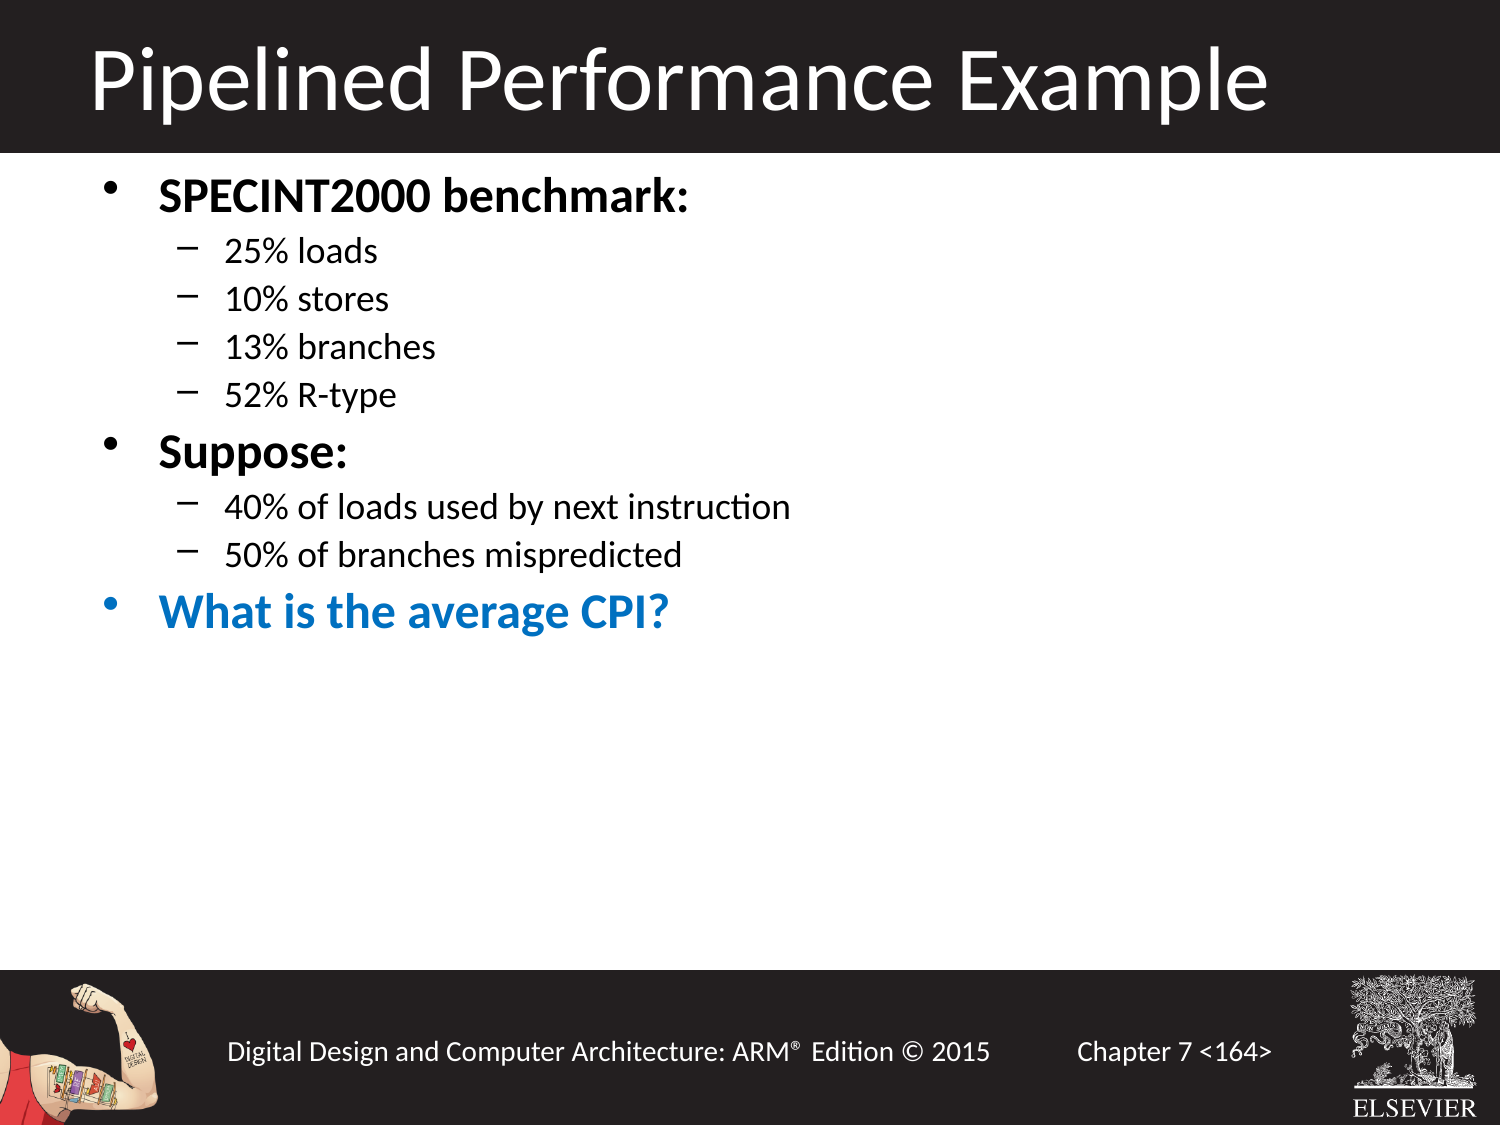

Pipelined Performance Example
SPECINT2000 benchmark:
25% loads
10% stores
13% branches
52% R-type
Suppose:
40% of loads used by next instruction
50% of branches mispredicted
What is the average CPI?